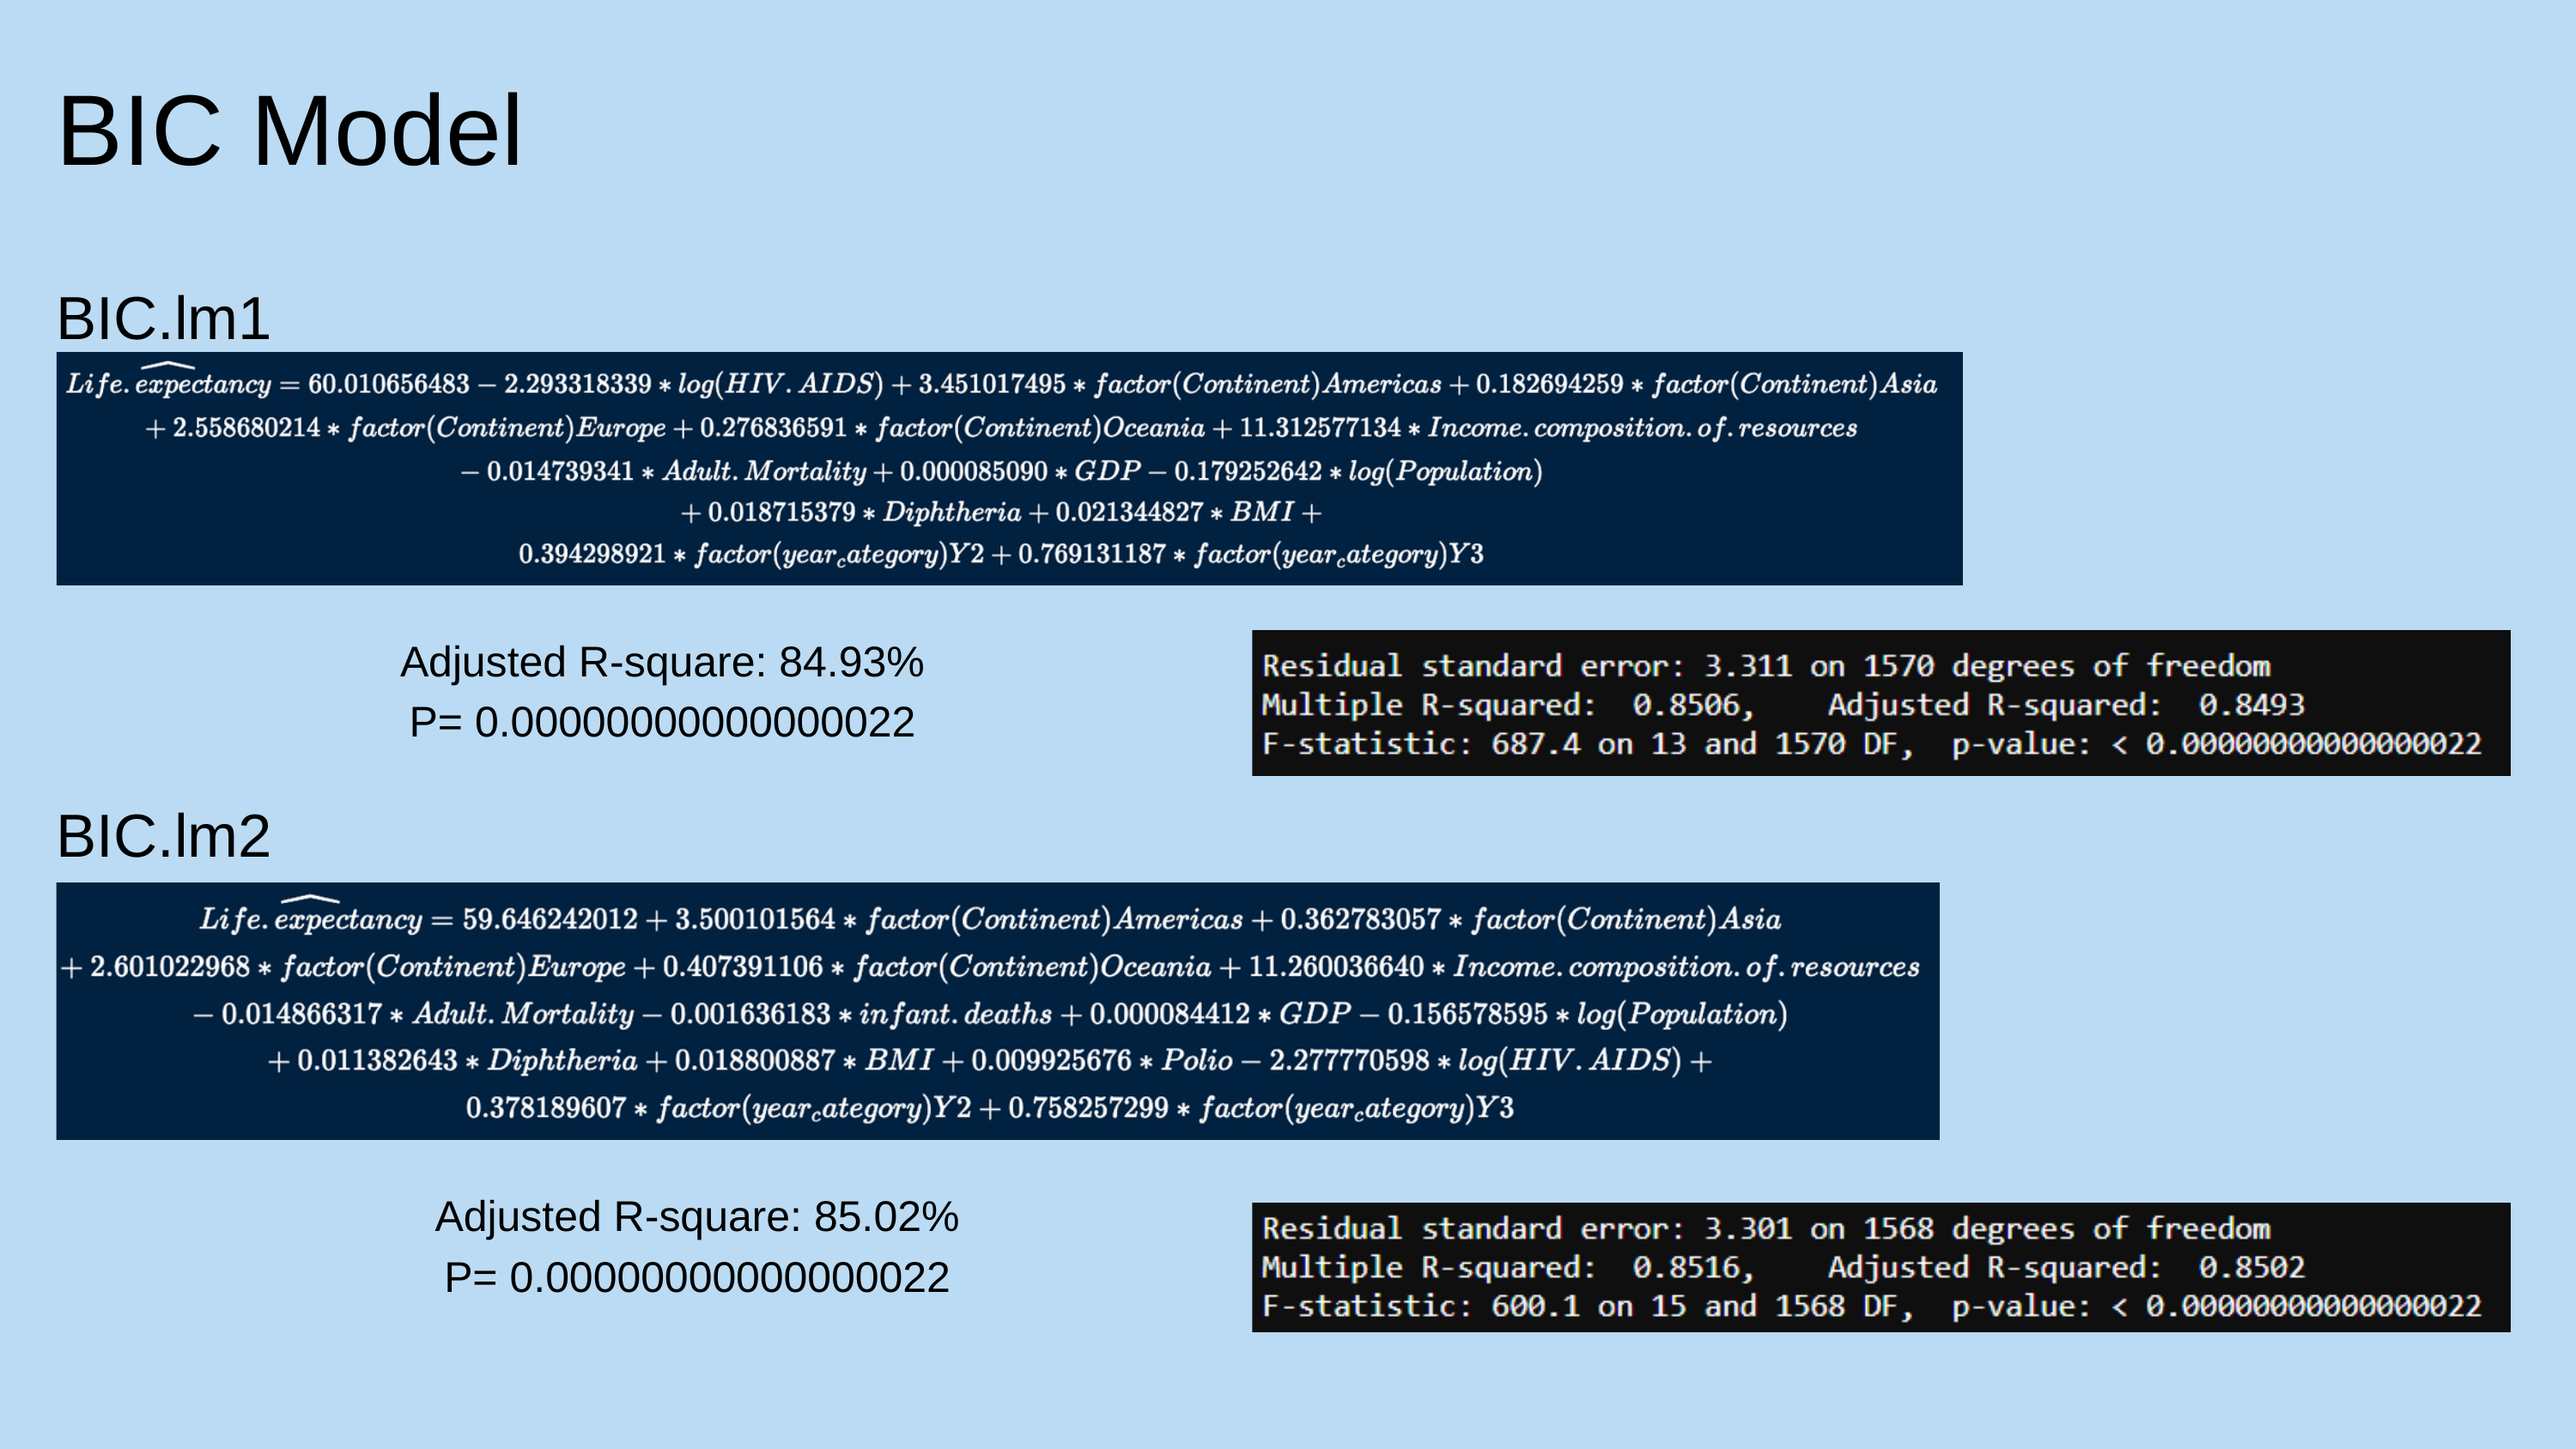

BIC Model
BIC.lm1

Adjusted R-square: 84.93%
P= 0.00000000000000022

BIC.lm2

Adjusted R-square: 85.02%
P= 0.00000000000000022